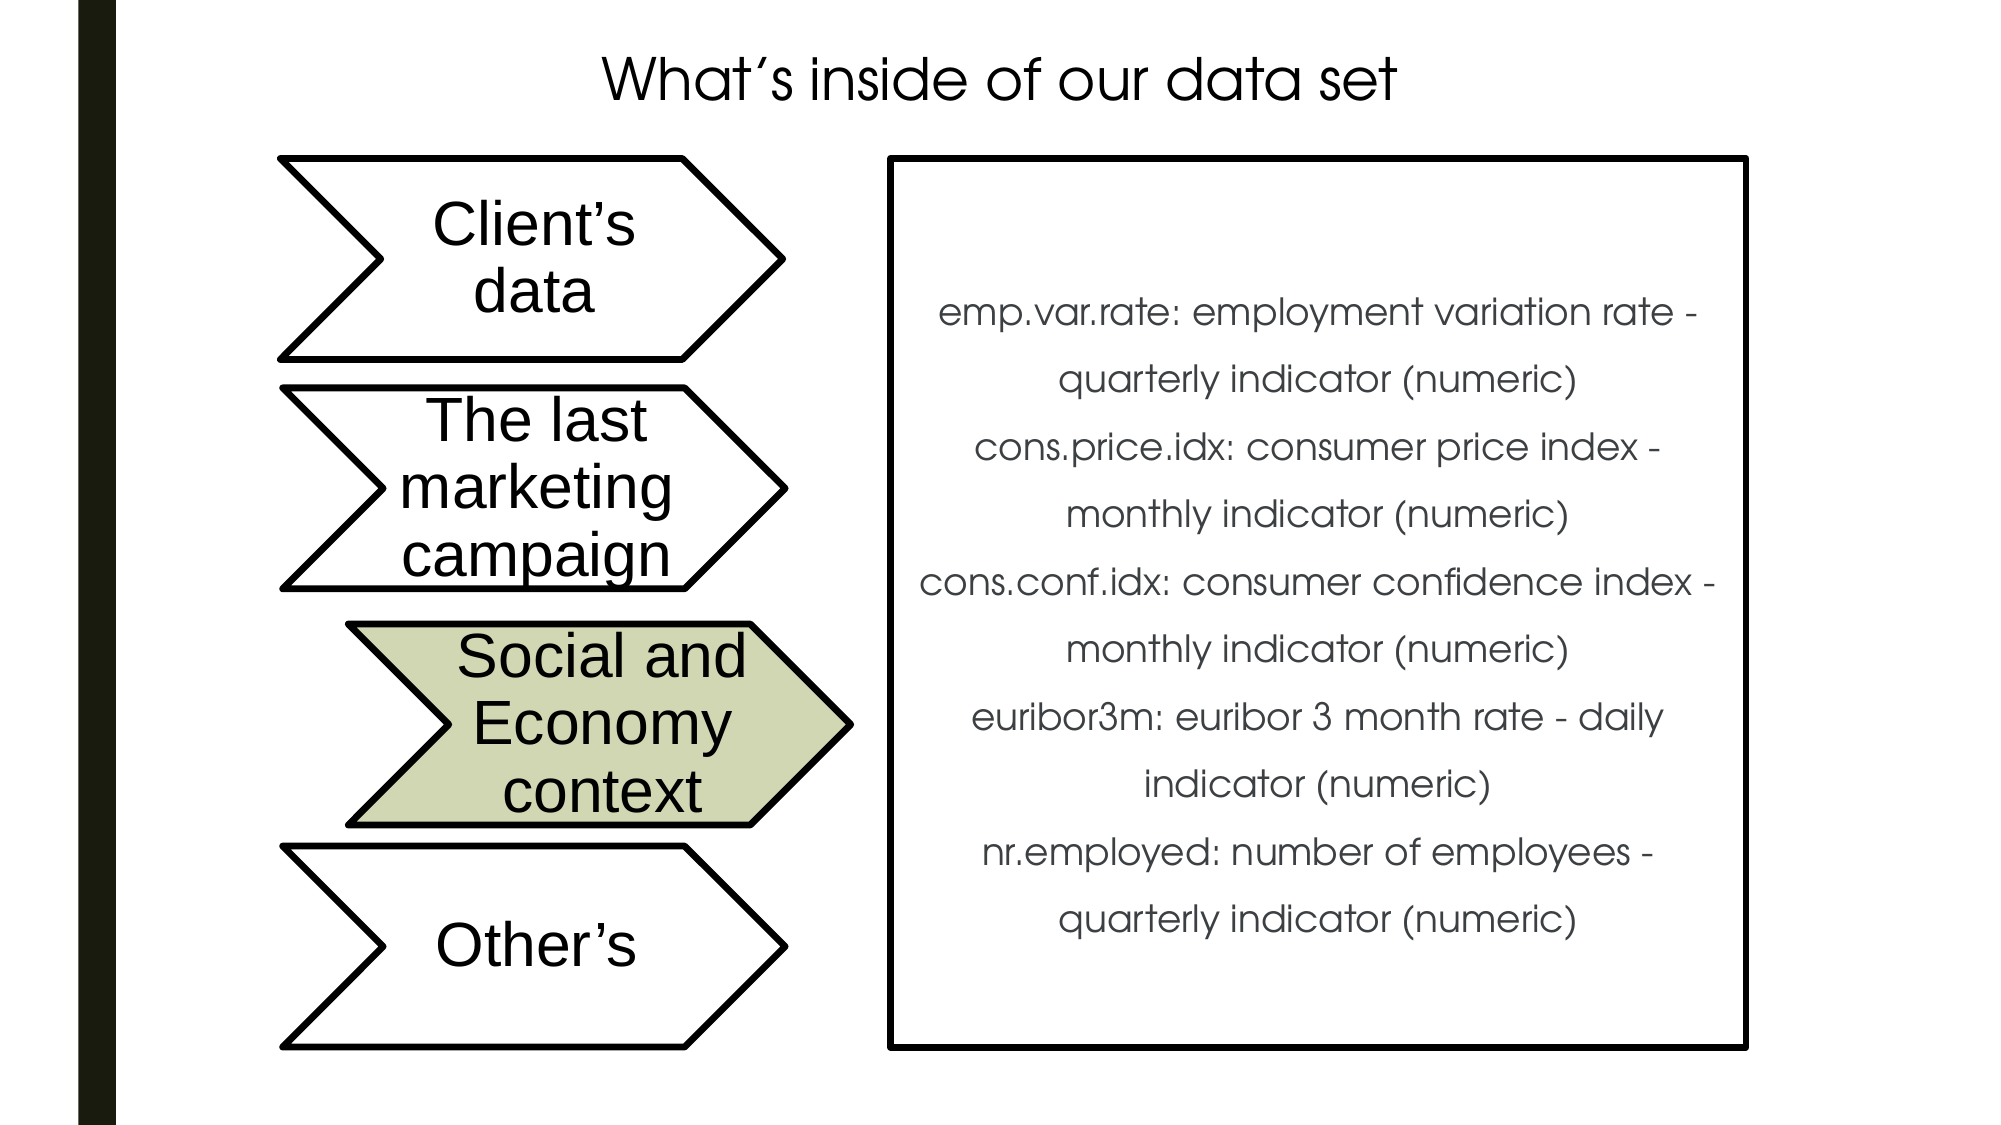

What’s inside of our data set
Client’s data
The last marketing campaign
Social and Economy context
Other’s
emp.var.rate: employment variation rate - quarterly indicator (numeric)
cons.price.idx: consumer price index - monthly indicator (numeric)
cons.conf.idx: consumer confidence index - monthly indicator (numeric)
euribor3m: euribor 3 month rate - daily indicator (numeric)
nr.employed: number of employees - quarterly indicator (numeric)